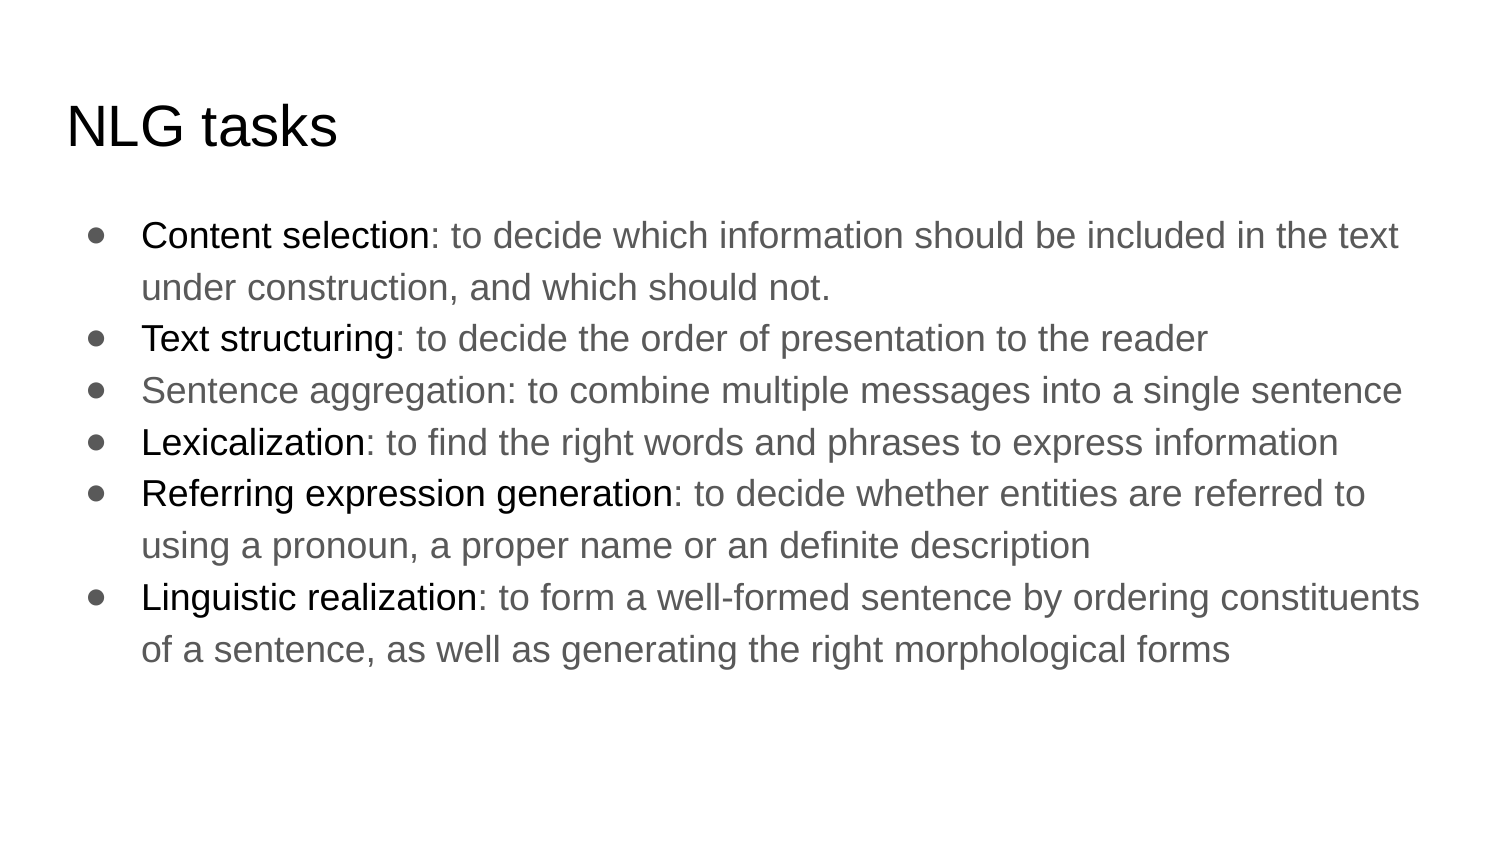

# NLG tasks
Content selection: to decide which information should be included in the text under construction, and which should not.
Text structuring: to decide the order of presentation to the reader
Sentence aggregation: to combine multiple messages into a single sentence
Lexicalization: to find the right words and phrases to express information
Referring expression generation: to decide whether entities are referred to using a pronoun, a proper name or an definite description
Linguistic realization: to form a well-formed sentence by ordering constituents of a sentence, as well as generating the right morphological forms